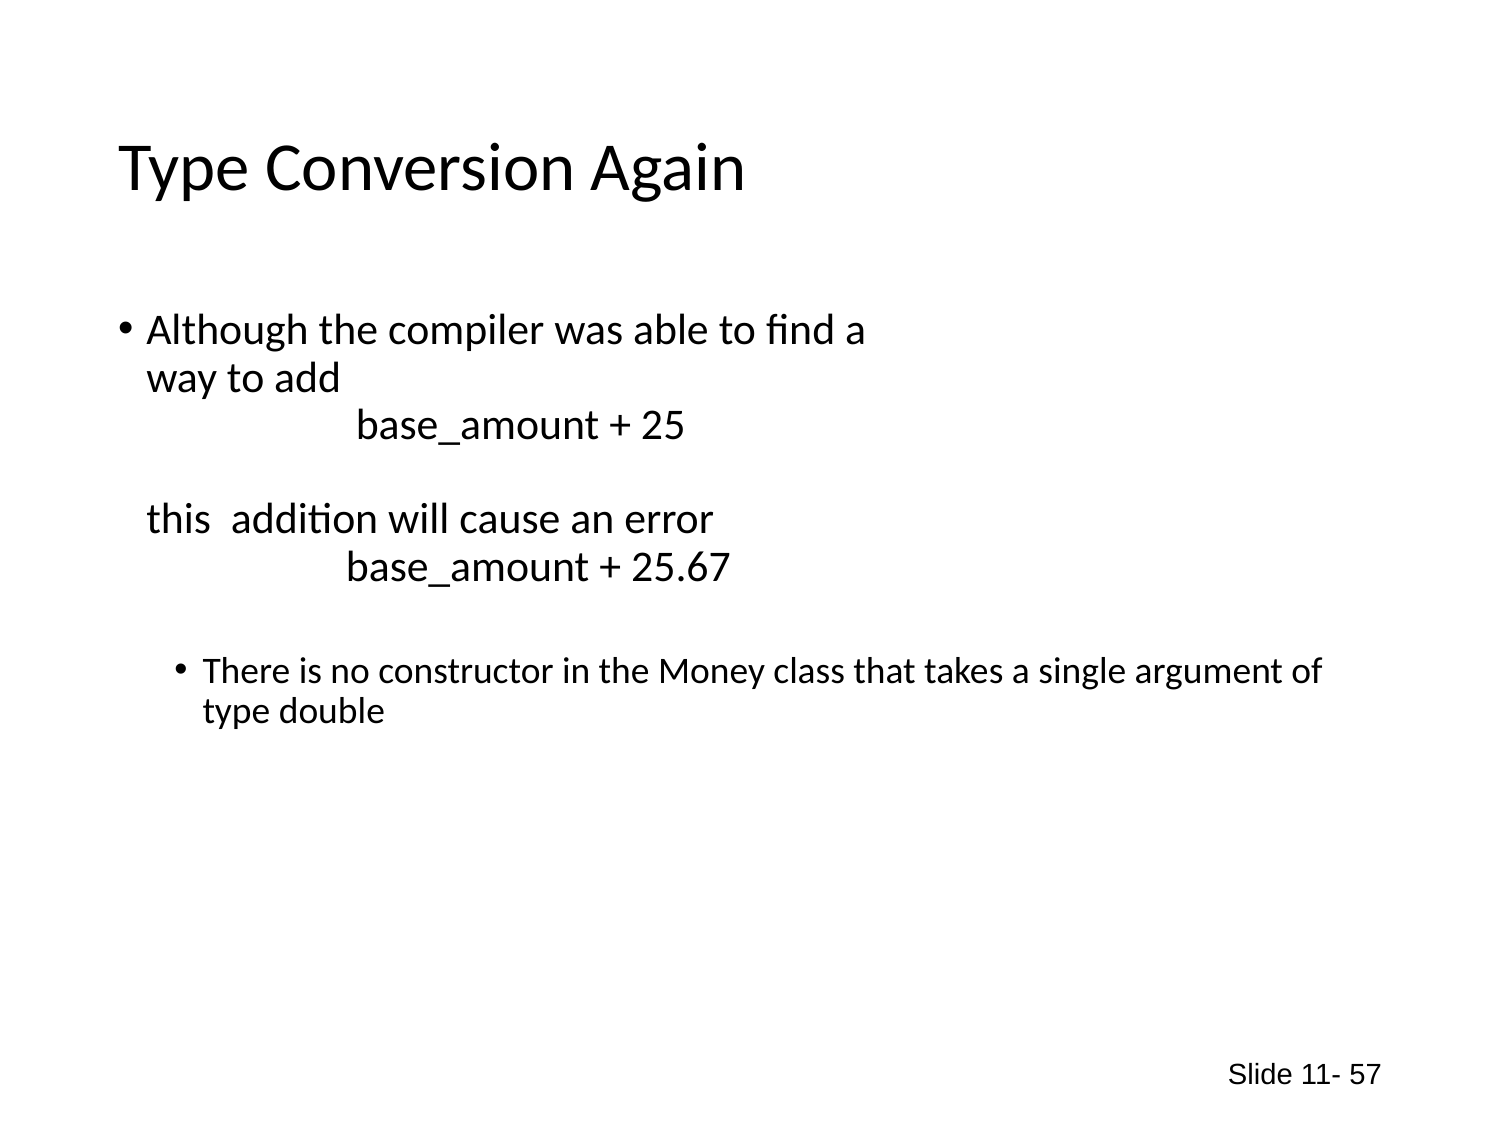

# Type Conversion Again
Although the compiler was able to find a
way to add
                     base_amount + 25
this  addition will cause an error
                    base_amount + 25.67
There is no constructor in the Money class that takes a single argument of type double
Slide 11- 57